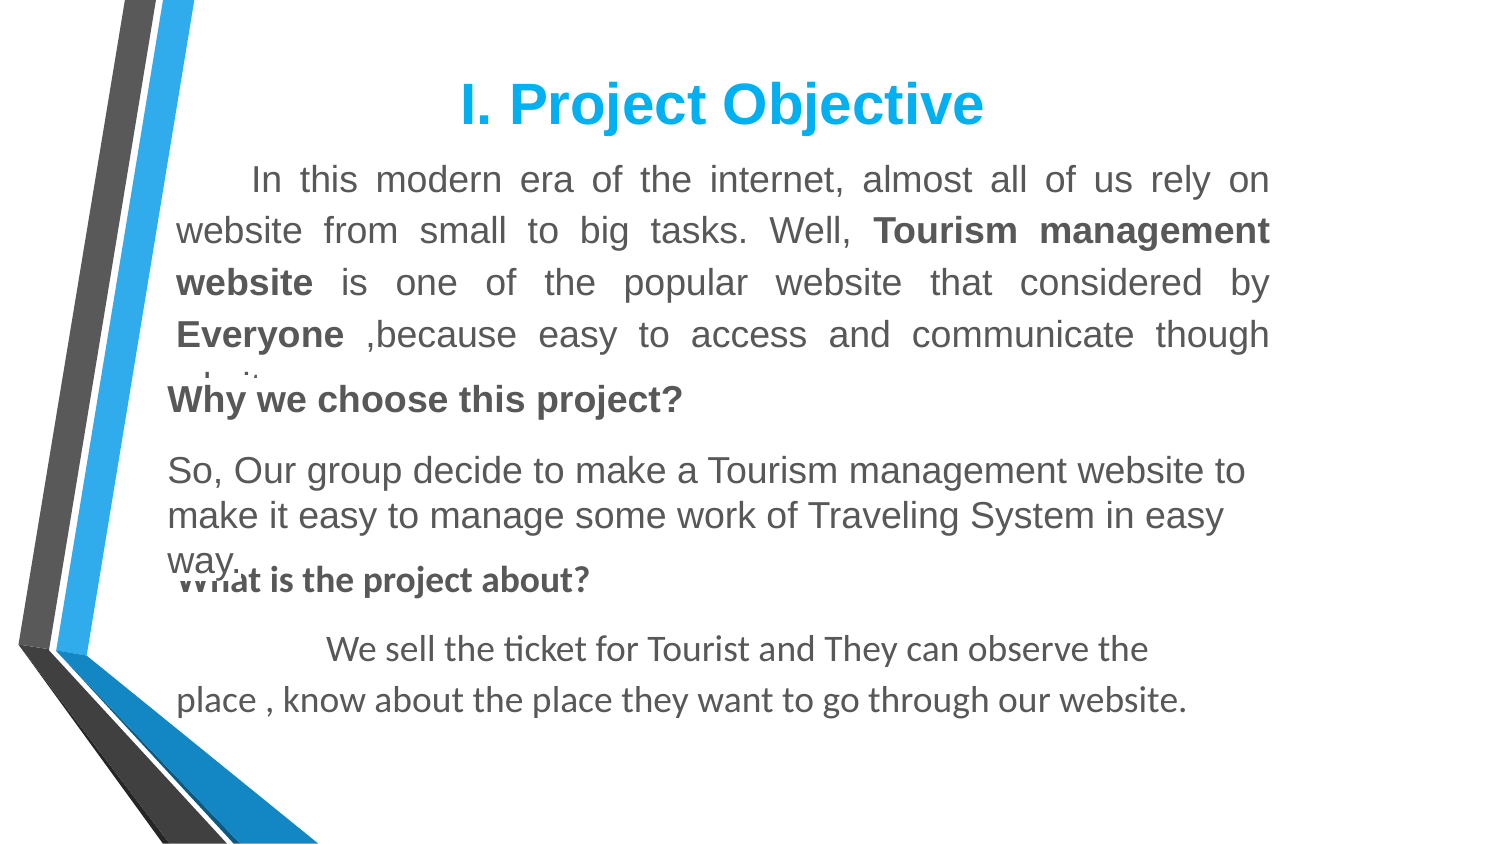

# I. Project Objective
In this modern era of the internet, almost all of us rely on website from small to big tasks. Well, Tourism management website is one of the popular website that considered by Everyone ,because easy to access and communicate though wbsite.

Why we choose this project?
So, Our group decide to make a Tourism management website to make it easy to manage some work of Traveling System in easy way.
What is the project about?
 
	We sell the ticket for Tourist and They can observe the place , know about the place they want to go through our website.